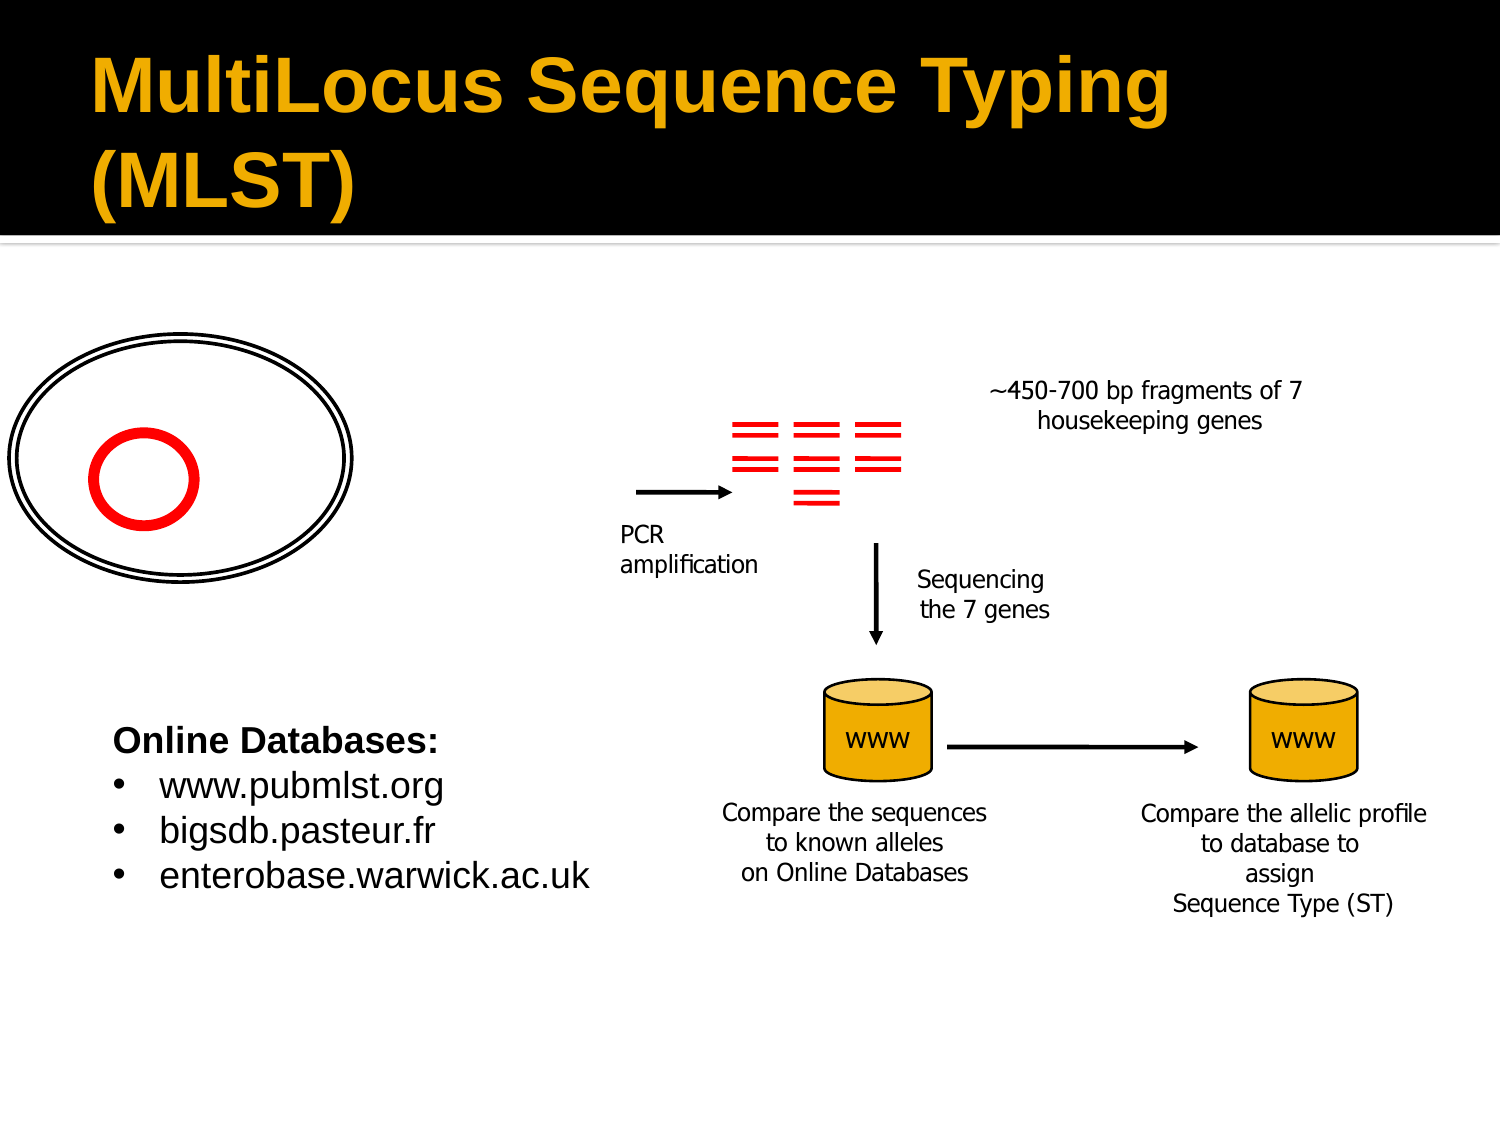

# MultiLocus Sequence Typing (MLST)

~450-700 bp fragments of 7
housekeeping genes

PCR
amplification

Sequencing
the 7 genes
www
Compare the sequences
to known alleles
on Online Databases
www
Compare the allelic profile
to database to
assign
Sequence Type (ST)

Online Databases:
www.pubmlst.org
bigsdb.pasteur.fr
enterobase.warwick.ac.uk